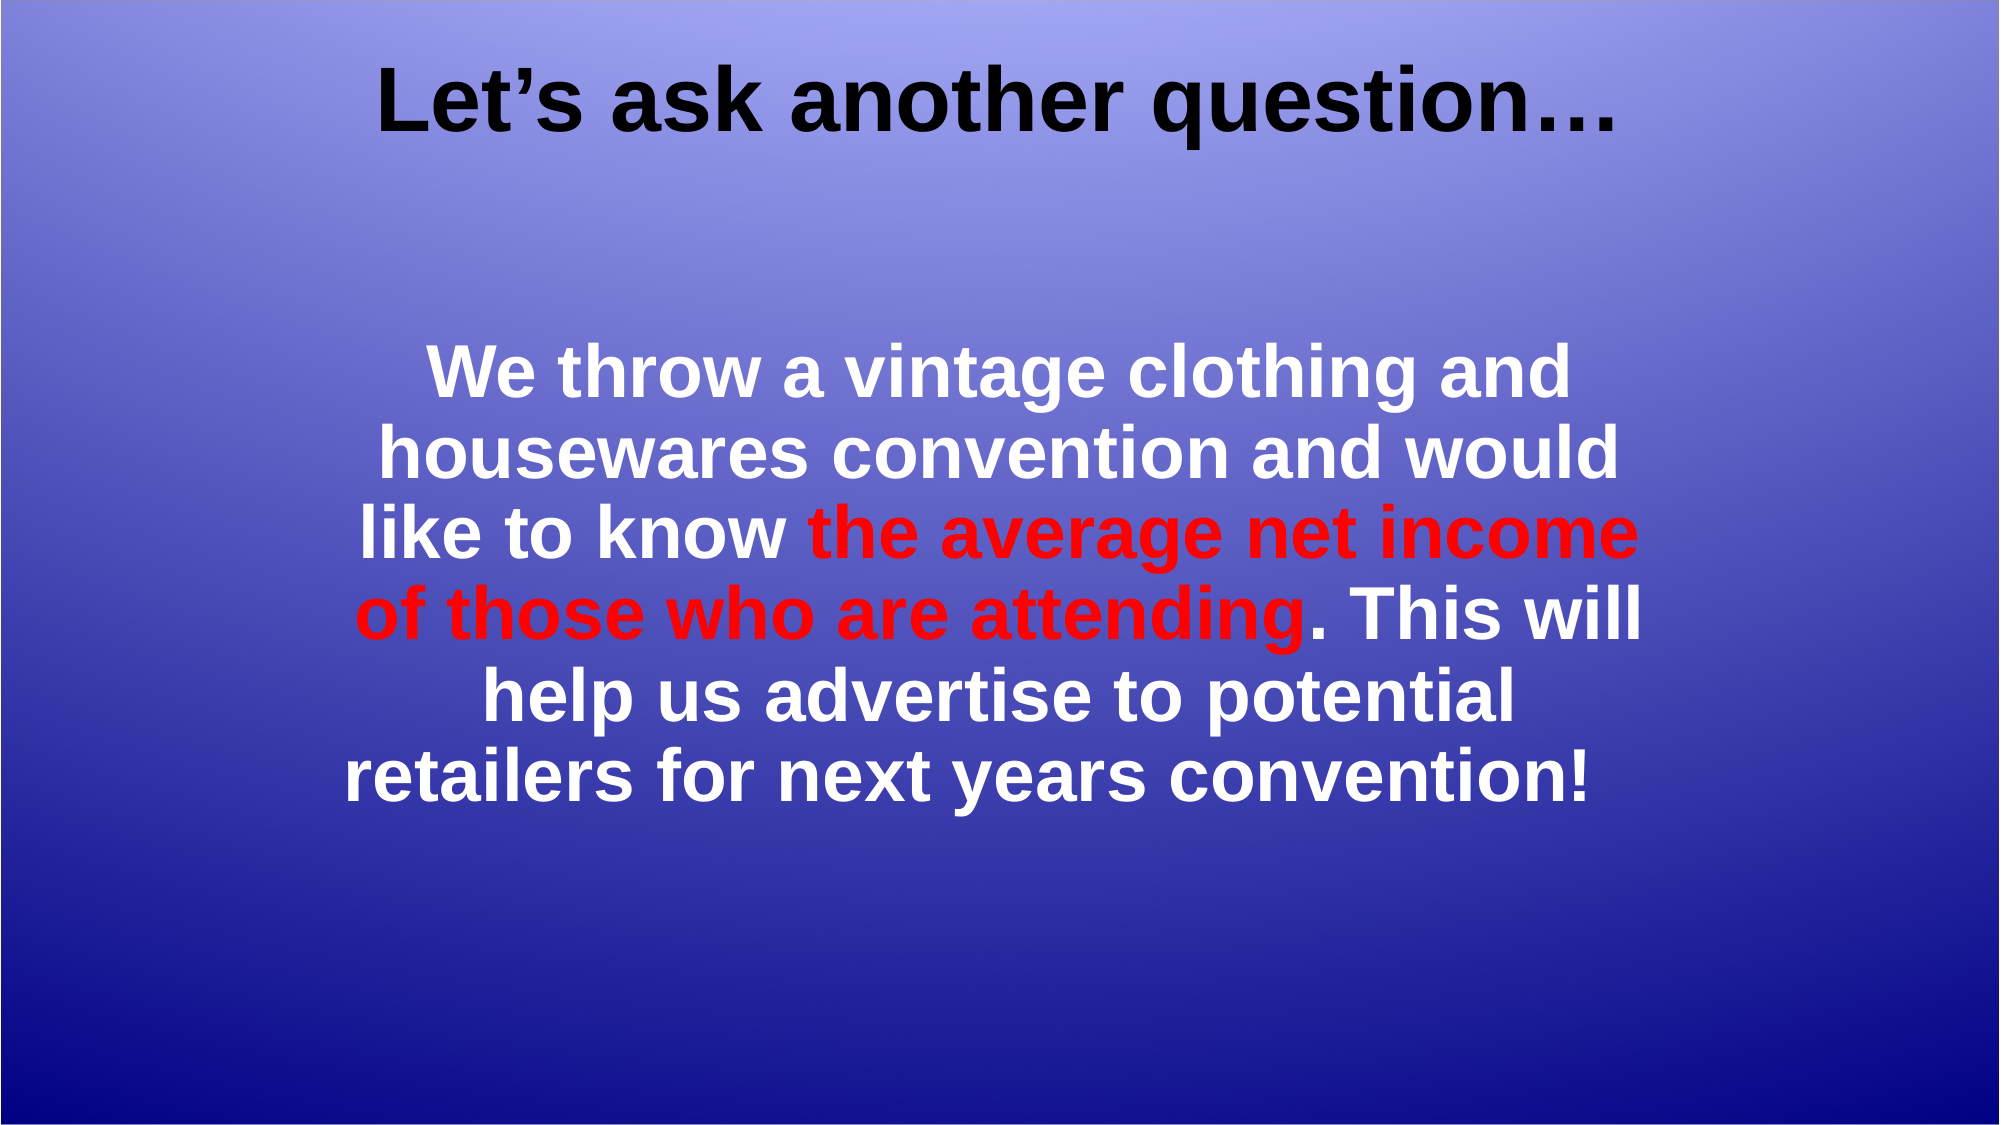

# Let’s ask another question…
We throw a vintage clothing and housewares convention and would like to know the average net income of those who are attending. This will help us advertise to potential retailers for next years convention!